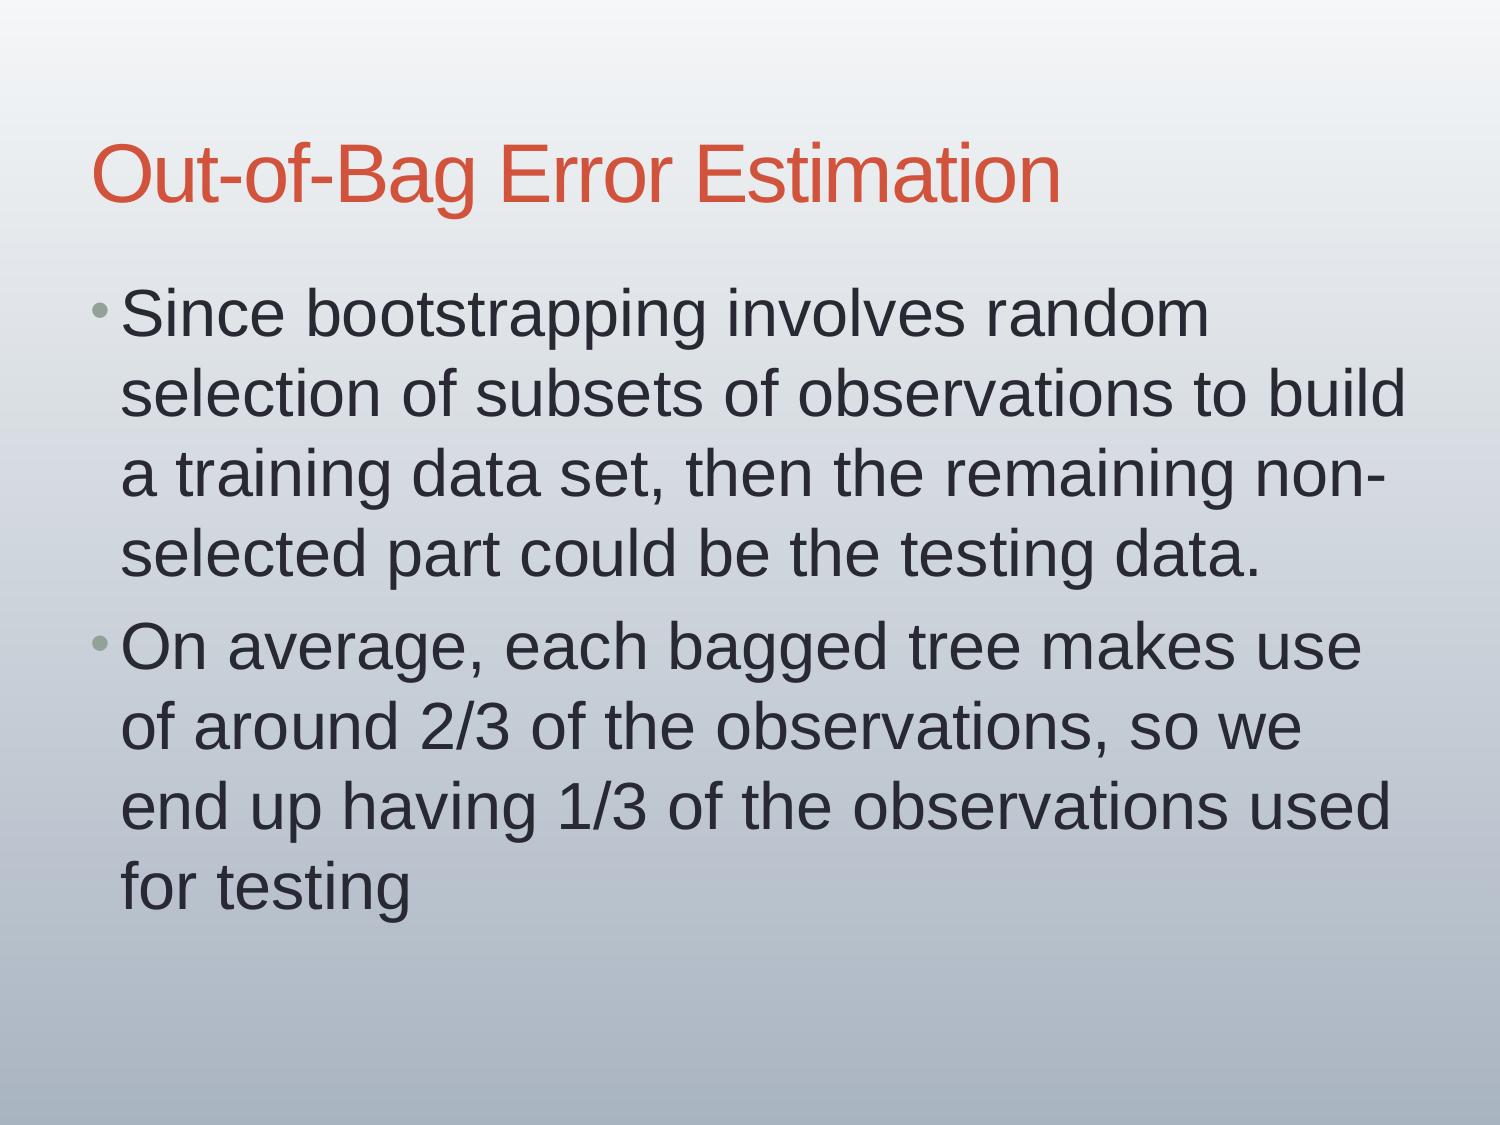

47
# Out-of-Bag Error Estimation
Since bootstrapping involves random selection of subsets of observations to build a training data set, then the remaining non-selected part could be the testing data.
On average, each bagged tree makes use of around 2/3 of the observations, so we end up having 1/3 of the observations used for testing